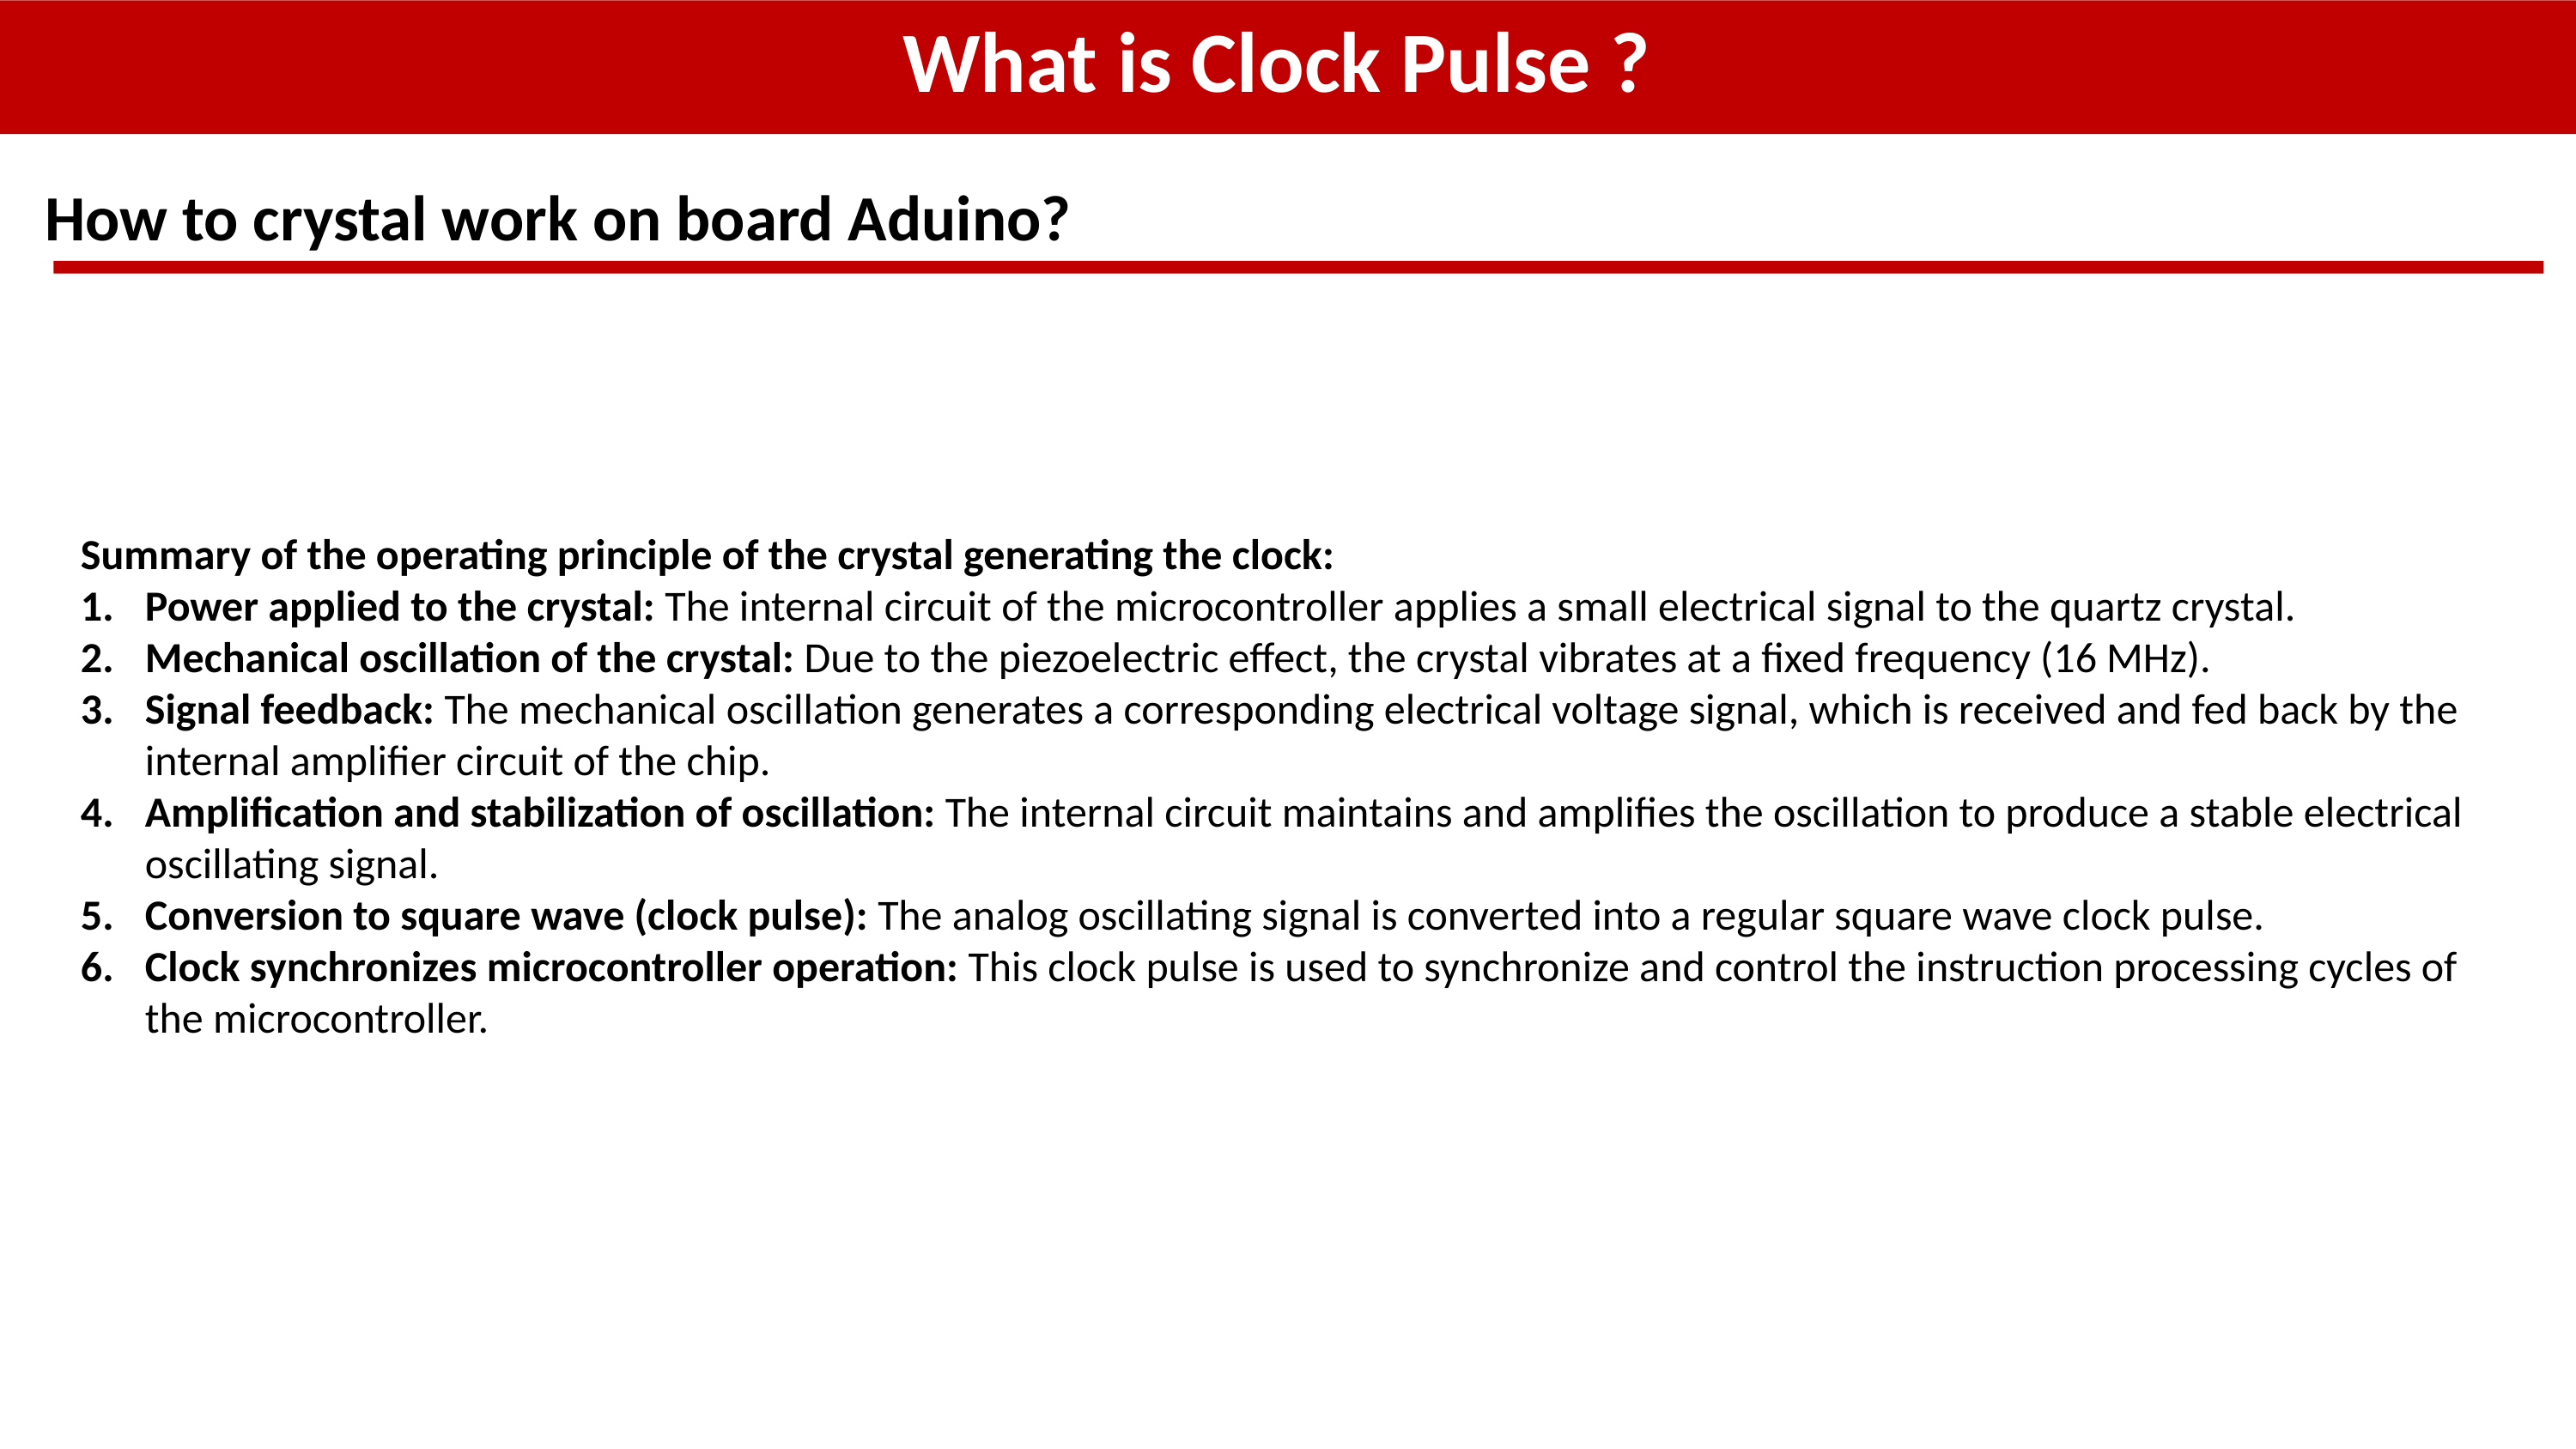

What is Clock Pulse ?

How to crystal work on board Aduino?

Summary of the operating principle of the crystal generating the clock:
Power applied to the crystal: The internal circuit of the microcontroller applies a small electrical signal to the quartz crystal.
Mechanical oscillation of the crystal: Due to the piezoelectric effect, the crystal vibrates at a fixed frequency (16 MHz).
Signal feedback: The mechanical oscillation generates a corresponding electrical voltage signal, which is received and fed back by the internal amplifier circuit of the chip.
Amplification and stabilization of oscillation: The internal circuit maintains and amplifies the oscillation to produce a stable electrical oscillating signal.
Conversion to square wave (clock pulse): The analog oscillating signal is converted into a regular square wave clock pulse.
Clock synchronizes microcontroller operation: This clock pulse is used to synchronize and control the instruction processing cycles of the microcontroller.